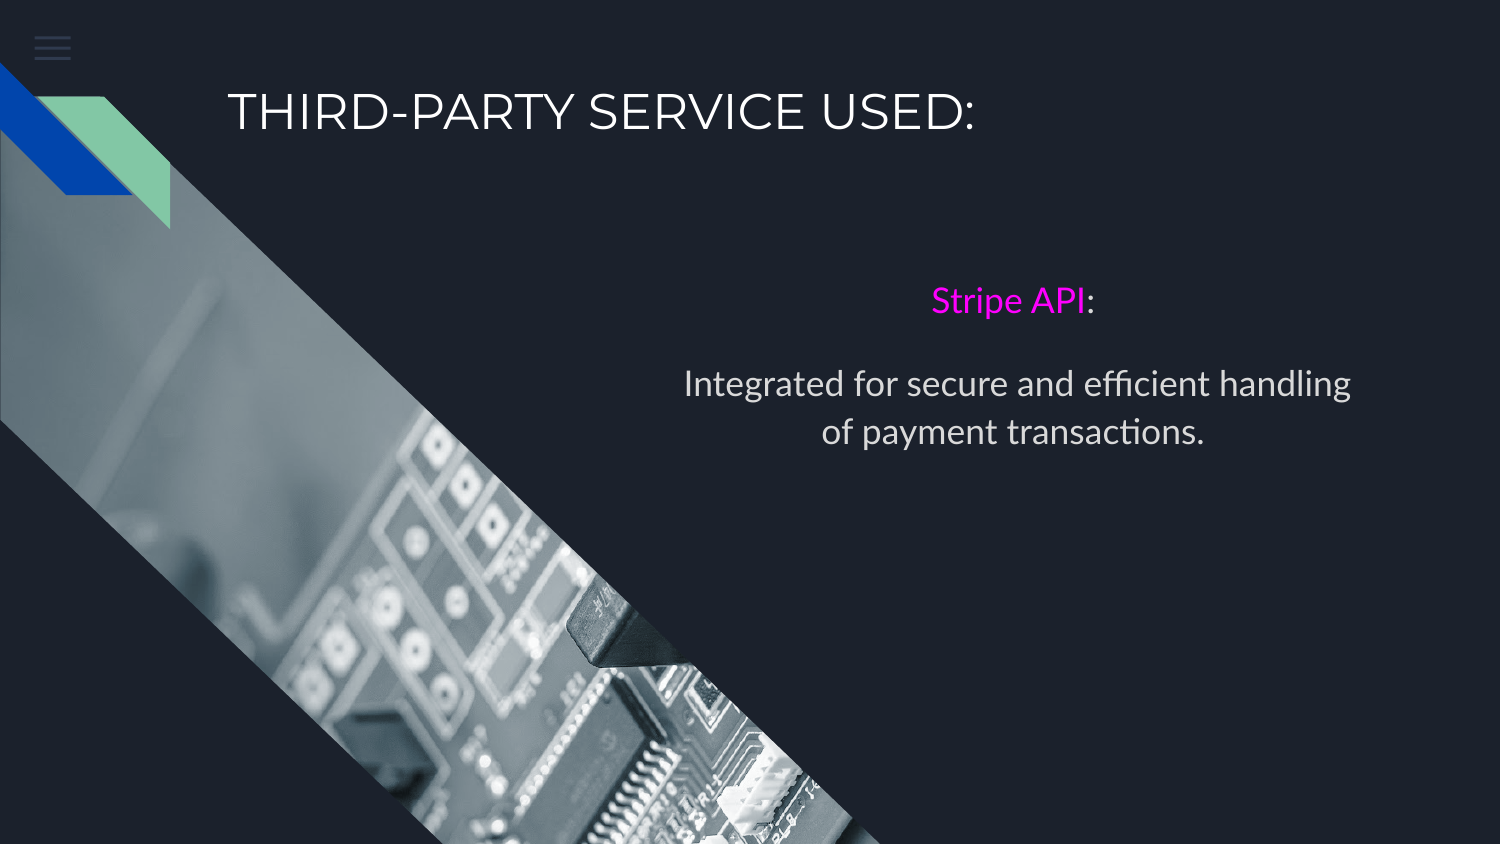

# THIRD-PARTY SERVICE USED:
Stripe API:
 Integrated for secure and efficient handling of payment transactions.